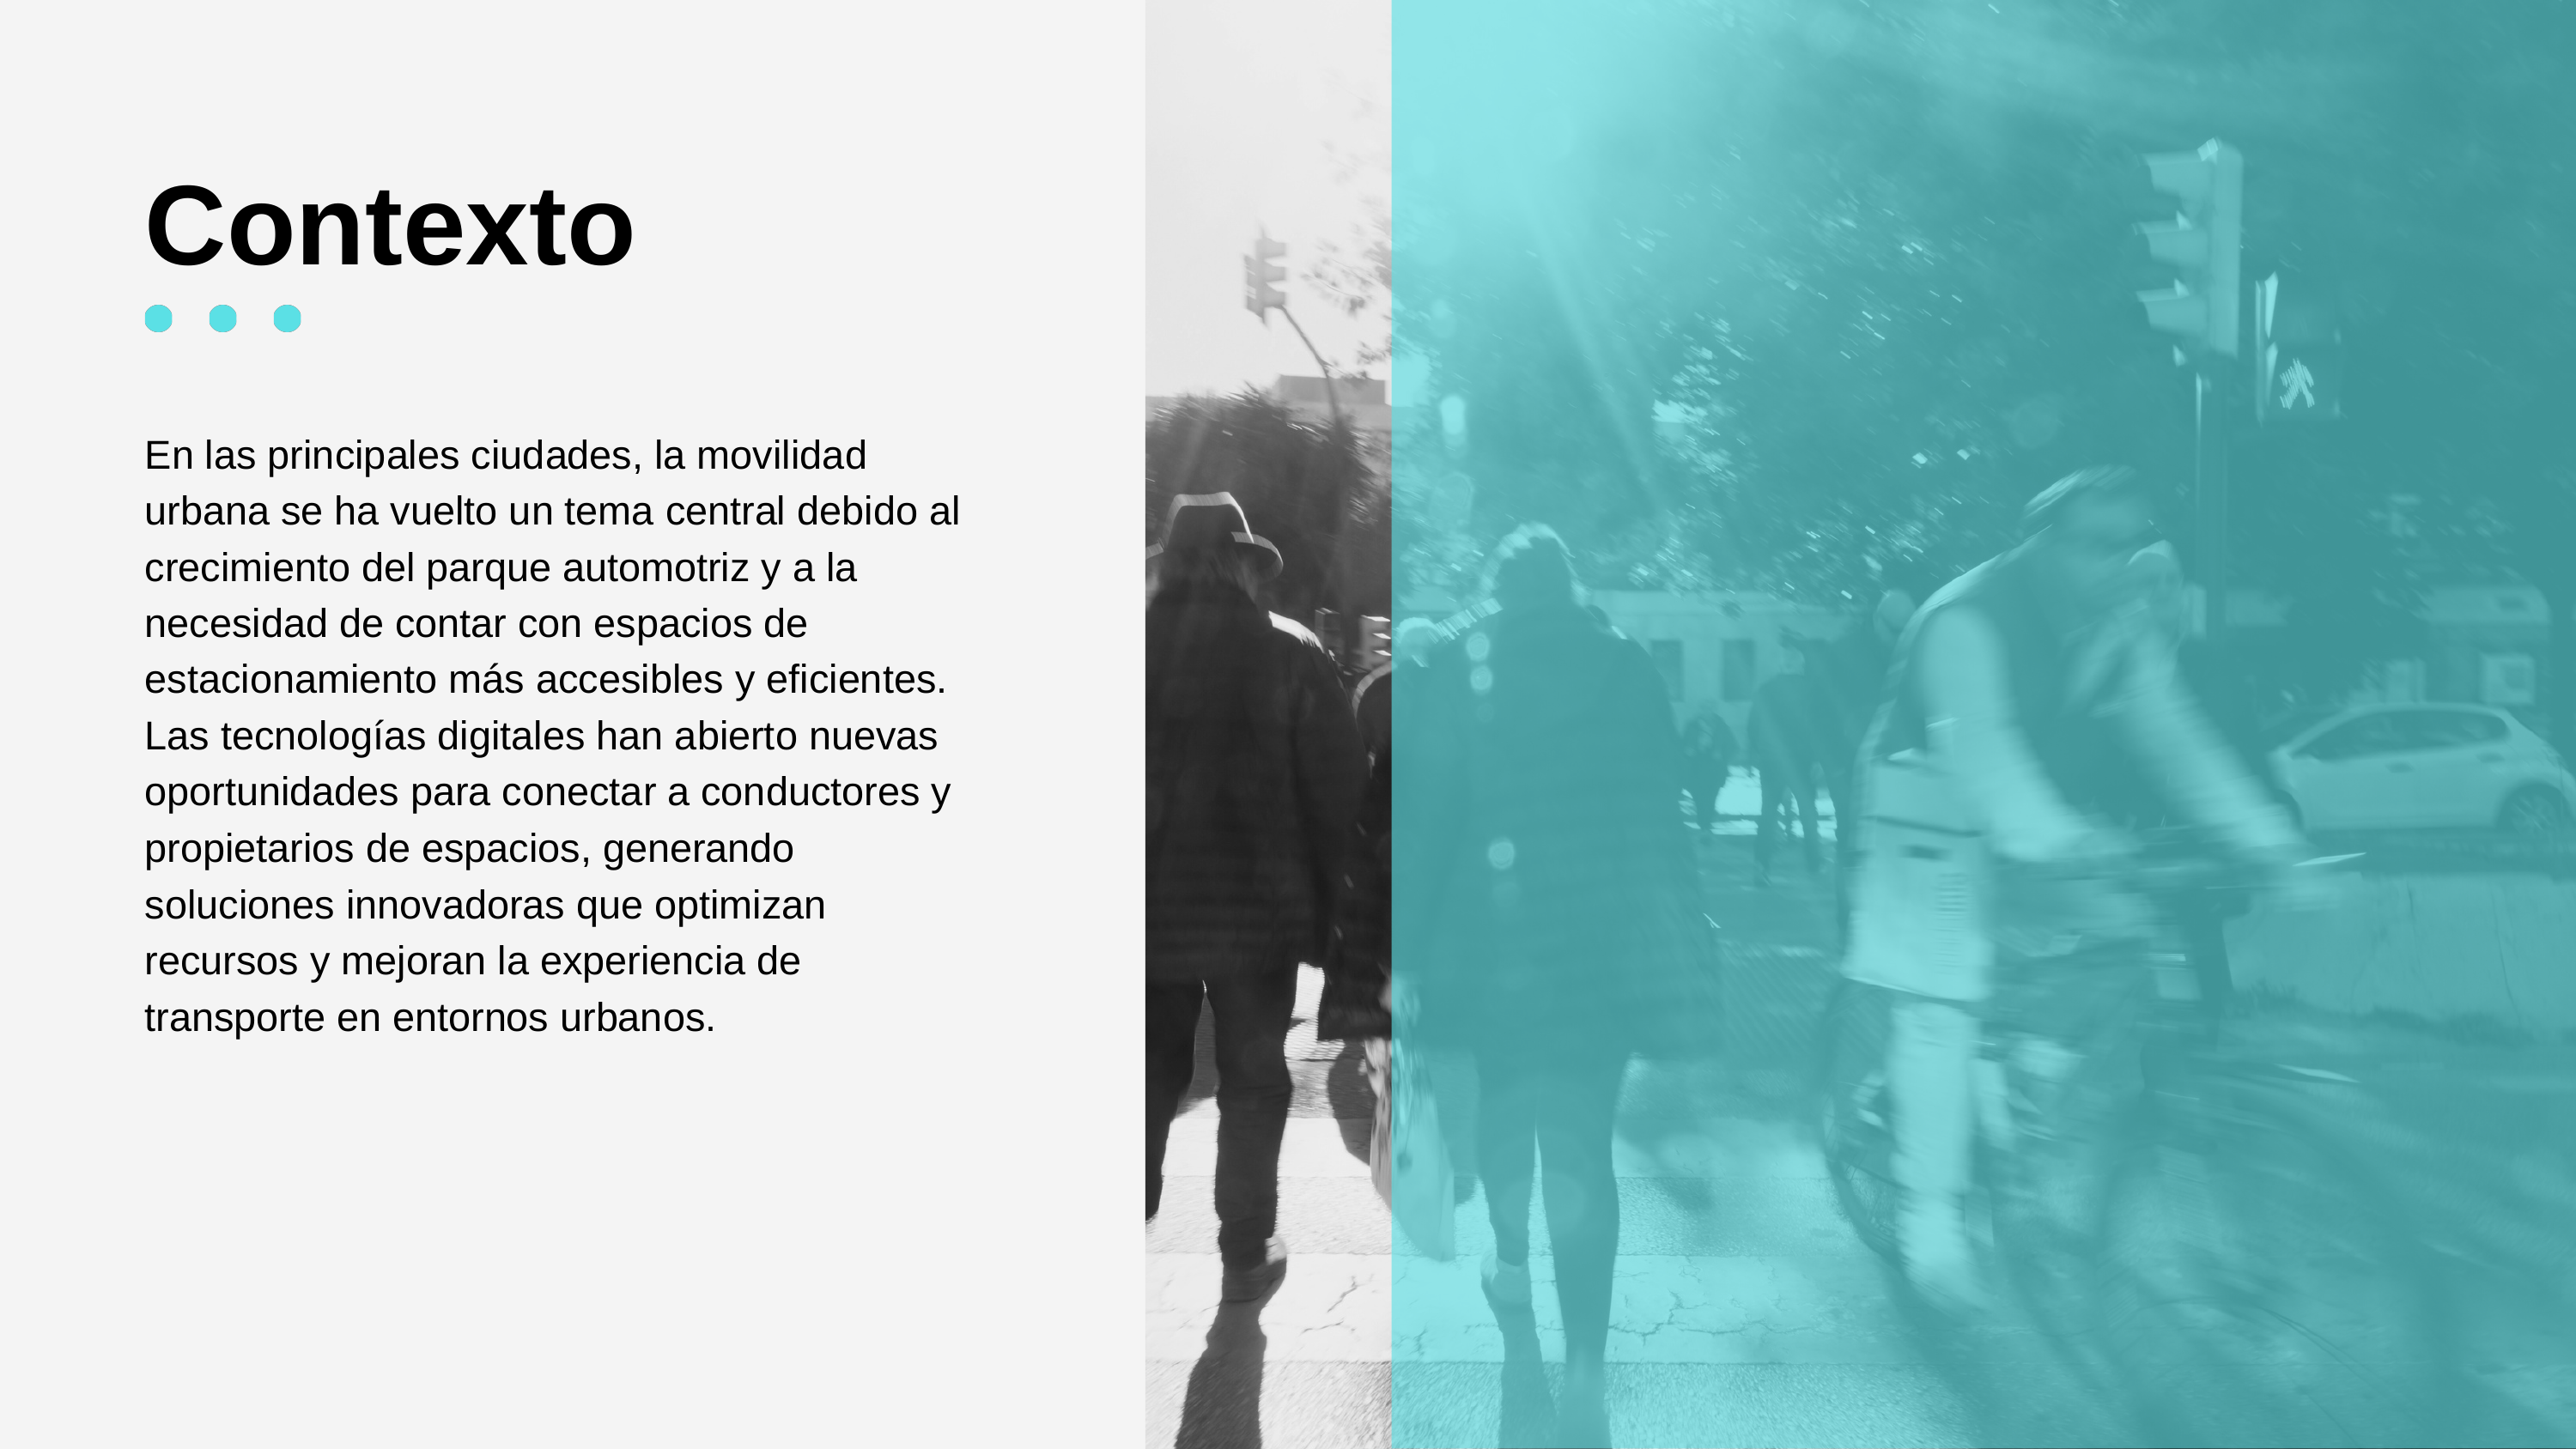

Contexto

En las principales ciudades, la movilidad urbana se ha vuelto un tema central debido al crecimiento del parque automotriz y a la necesidad de contar con espacios de estacionamiento más accesibles y eficientes. Las tecnologías digitales han abierto nuevas oportunidades para conectar a conductores y propietarios de espacios, generando soluciones innovadoras que optimizan recursos y mejoran la experiencia de transporte en entornos urbanos.